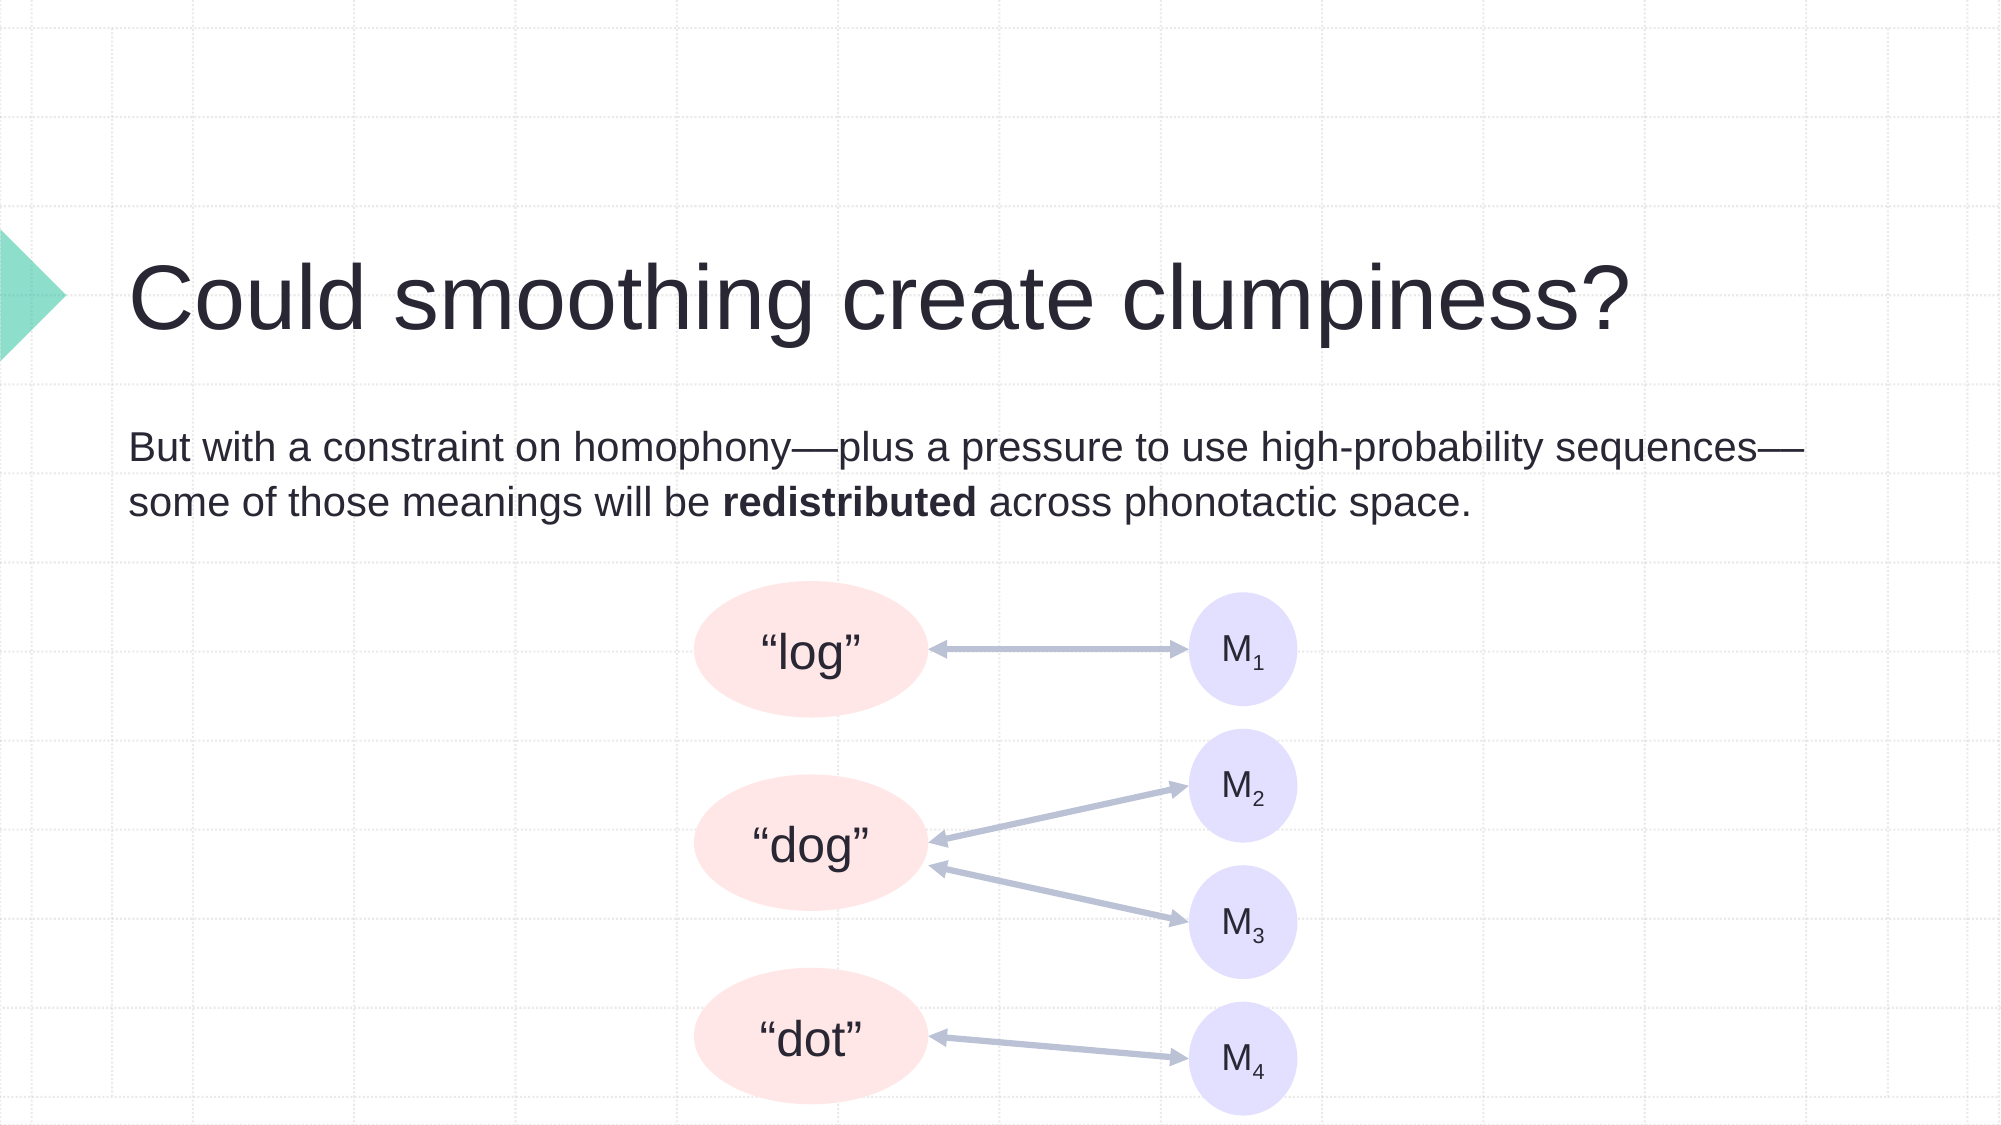

# Could smoothing create clumpiness?
But with a constraint on homophony––plus a pressure to use high-probability sequences––some of those meanings will be redistributed across phonotactic space.
“log”
M1
M2
“dog”
M3
“dot”
M4